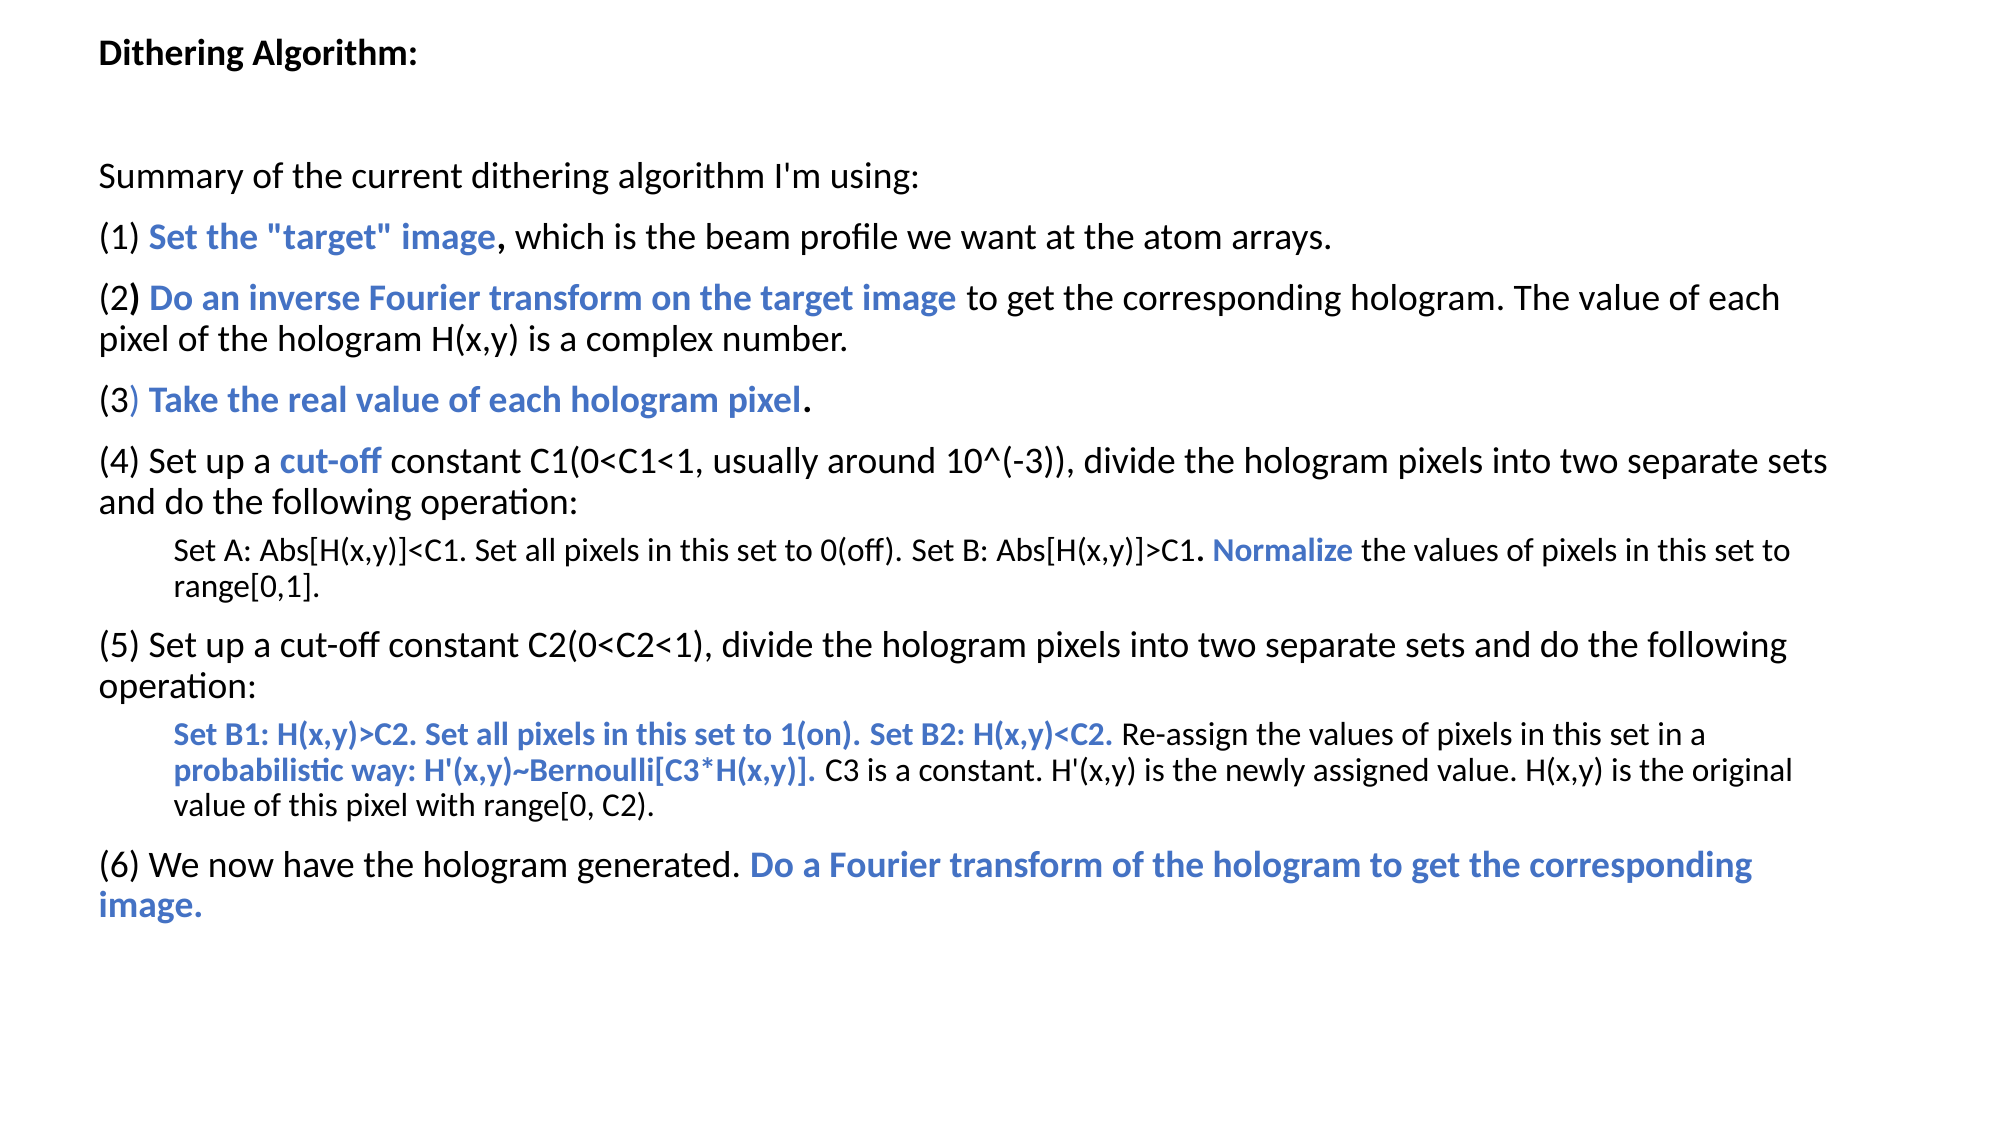

Dithering Algorithm:

Summary of the current dithering algorithm I'm using:
(1) Set the "target" image, which is the beam profile we want at the atom arrays.
(2) Do an inverse Fourier transform on the target image to get the corresponding hologram. The value of each pixel of the hologram H(x,y) is a complex number.
(3) Take the real value of each hologram pixel.
(4) Set up a cut-off constant C1(0<C1<1, usually around 10^(-3)), divide the hologram pixels into two separate sets and do the following operation:
Set A: Abs[H(x,y)]<C1. Set all pixels in this set to 0(off). Set B: Abs[H(x,y)]>C1. Normalize the values of pixels in this set to range[0,1].
(5) Set up a cut-off constant C2(0<C2<1), divide the hologram pixels into two separate sets and do the following operation:
Set B1: H(x,y)>C2. Set all pixels in this set to 1(on). Set B2: H(x,y)<C2. Re-assign the values of pixels in this set in a probabilistic way: H'(x,y)~Bernoulli[C3*H(x,y)]. C3 is a constant. H'(x,y) is the newly assigned value. H(x,y) is the original value of this pixel with range[0, C2).
(6) We now have the hologram generated. Do a Fourier transform of the hologram to get the corresponding image.